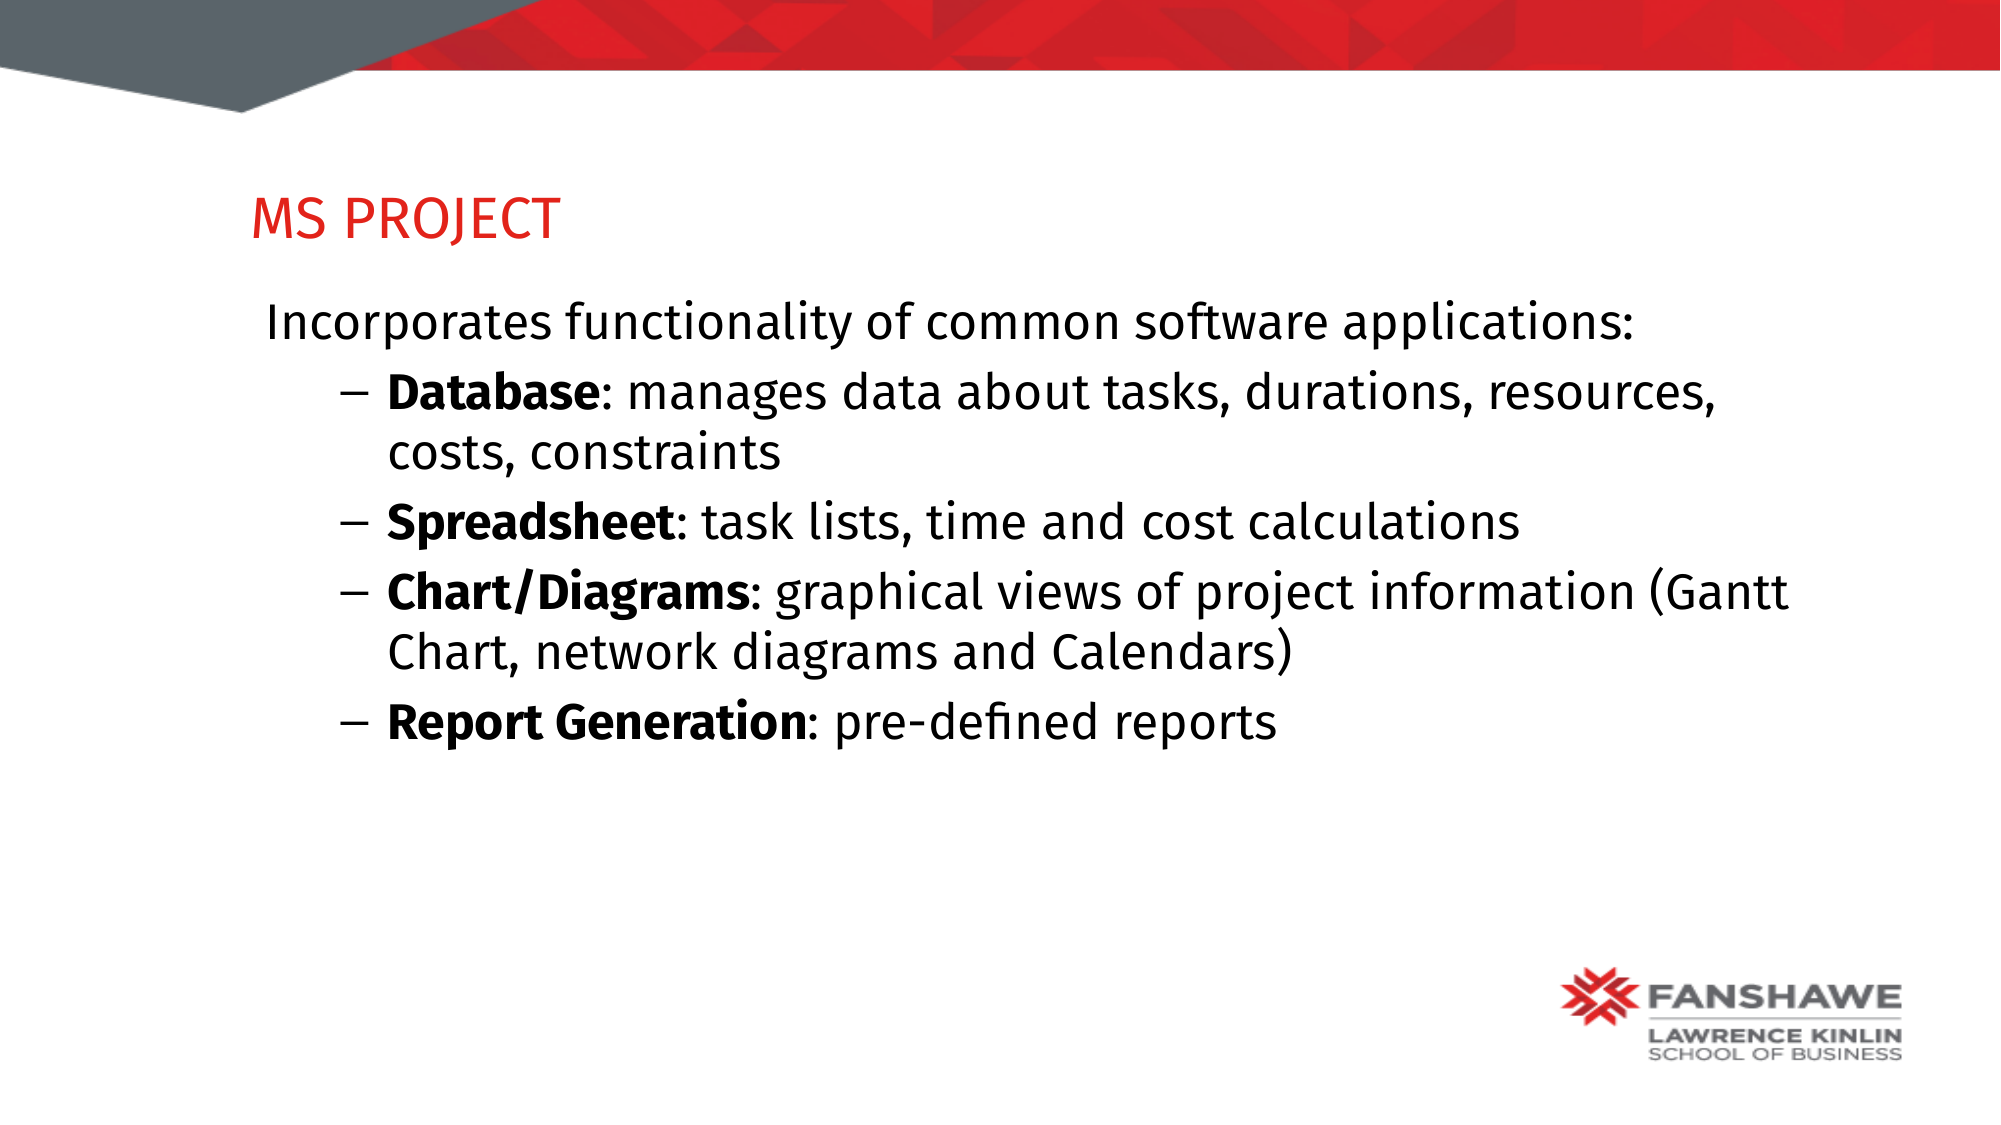

# MS Project
Incorporates functionality of common software applications:
Database: manages data about tasks, durations, resources, costs, constraints
Spreadsheet: task lists, time and cost calculations
Chart/Diagrams: graphical views of project information (Gantt Chart, network diagrams and Calendars)
Report Generation: pre-defined reports